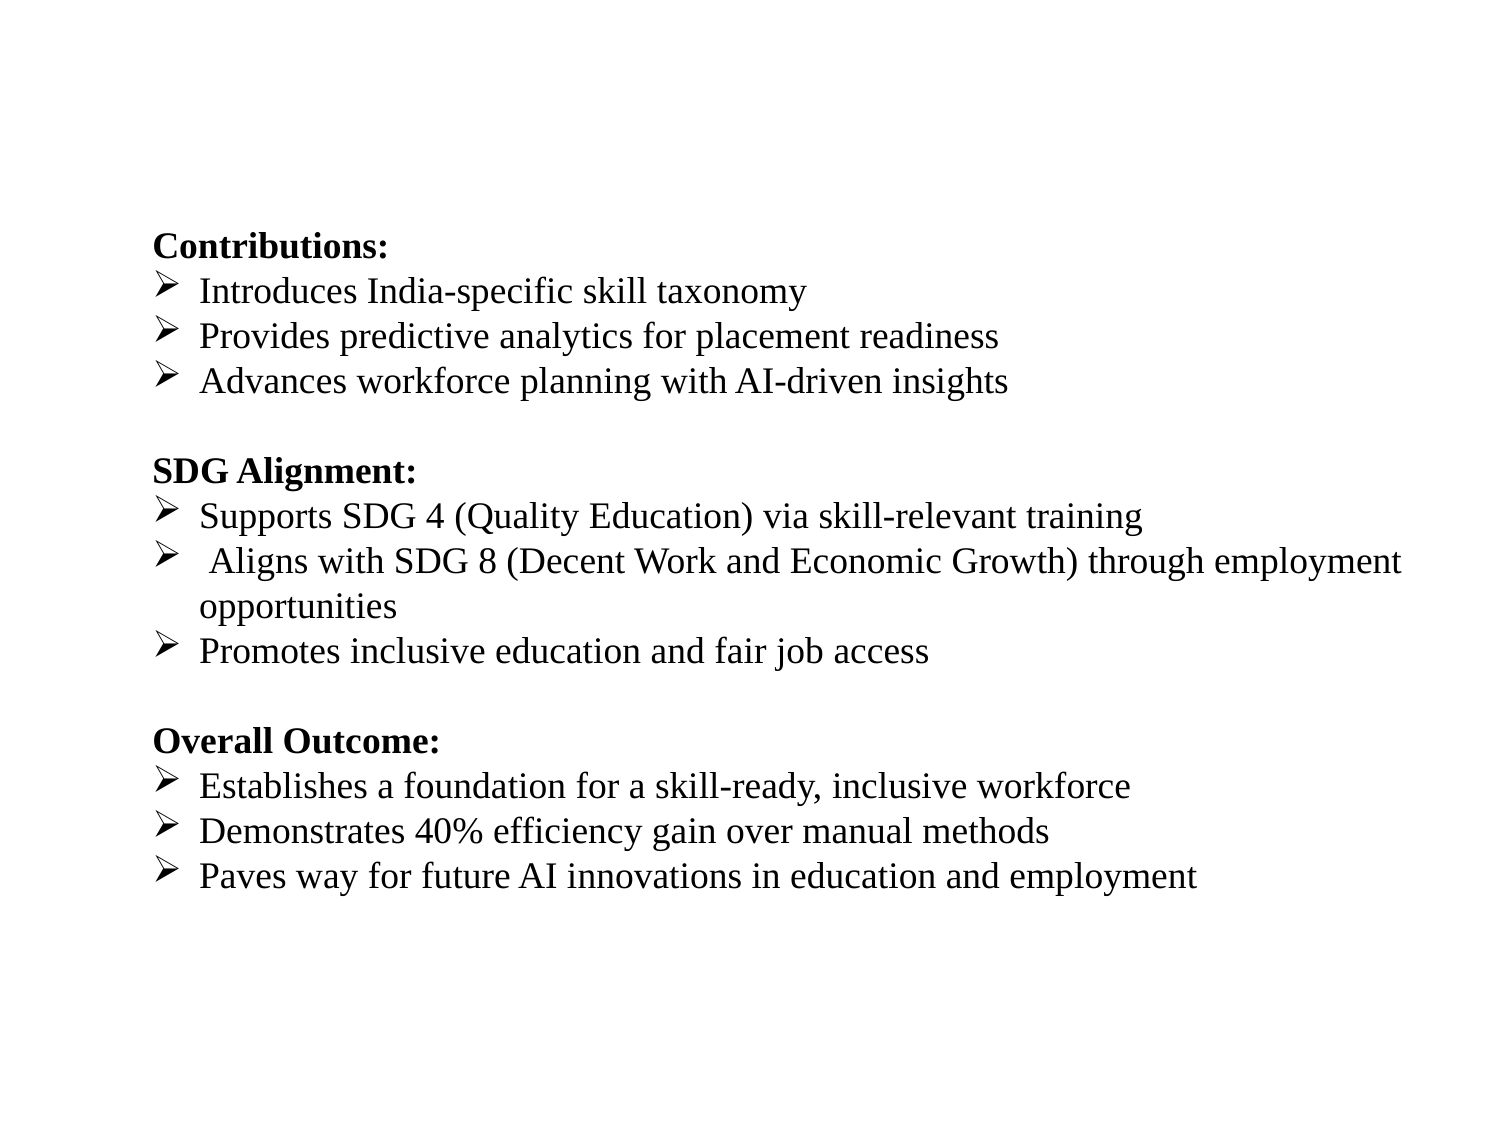

Contributions:
Introduces India-specific skill taxonomy
Provides predictive analytics for placement readiness
Advances workforce planning with AI-driven insights

SDG Alignment:
Supports SDG 4 (Quality Education) via skill-relevant training
 Aligns with SDG 8 (Decent Work and Economic Growth) through employment opportunities
Promotes inclusive education and fair job access

Overall Outcome:
Establishes a foundation for a skill-ready, inclusive workforce
Demonstrates 40% efficiency gain over manual methods
Paves way for future AI innovations in education and employment